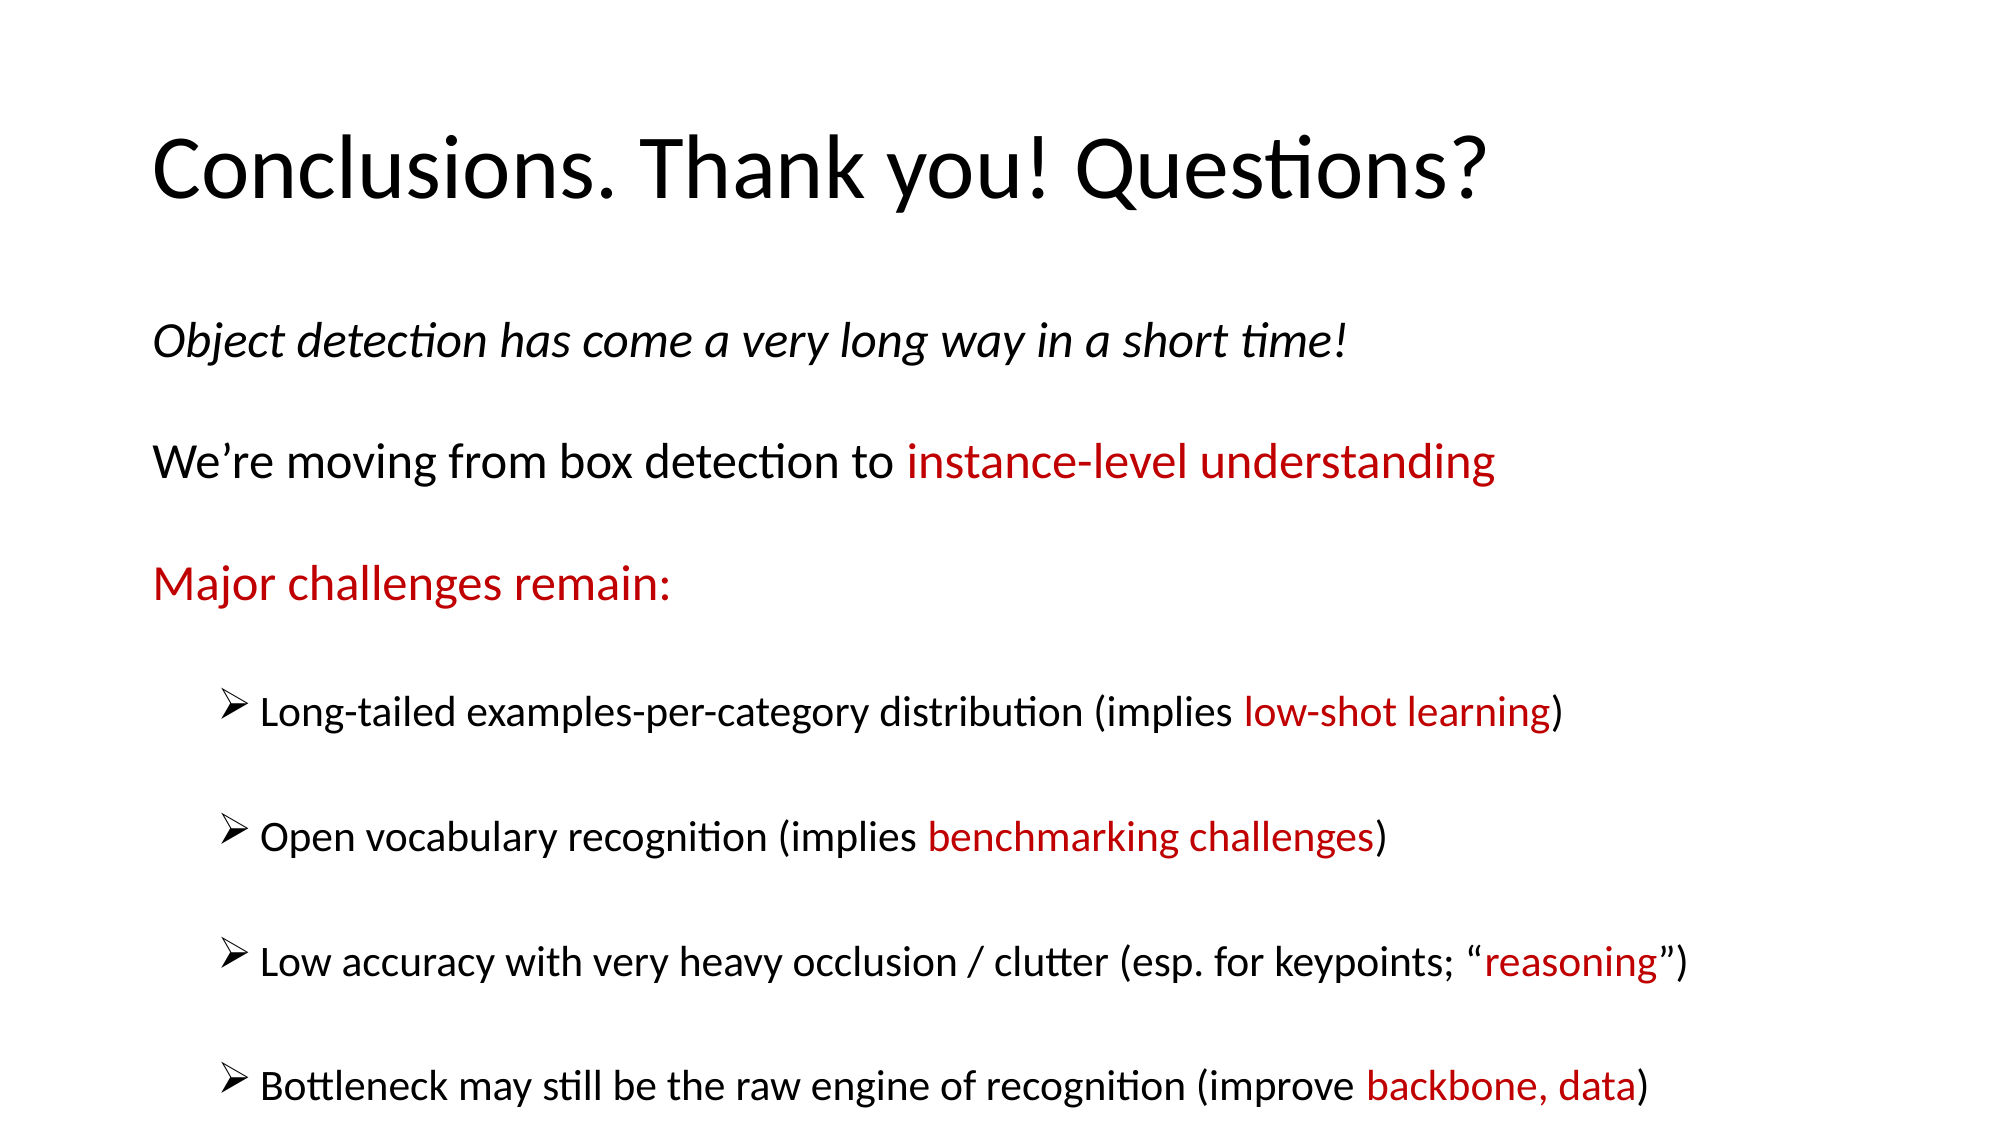

# Conclusions. Thank you! Questions?
Object detection has come a very long way in a short time!

We’re moving from box detection to instance-level understanding

Major challenges remain:

 Long-tailed examples-per-category distribution (implies low-shot learning)

 Open vocabulary recognition (implies benchmarking challenges)

 Low accuracy with very heavy occlusion / clutter (esp. for keypoints; “reasoning”)

 Bottleneck may still be the raw engine of recognition (improve backbone, data)